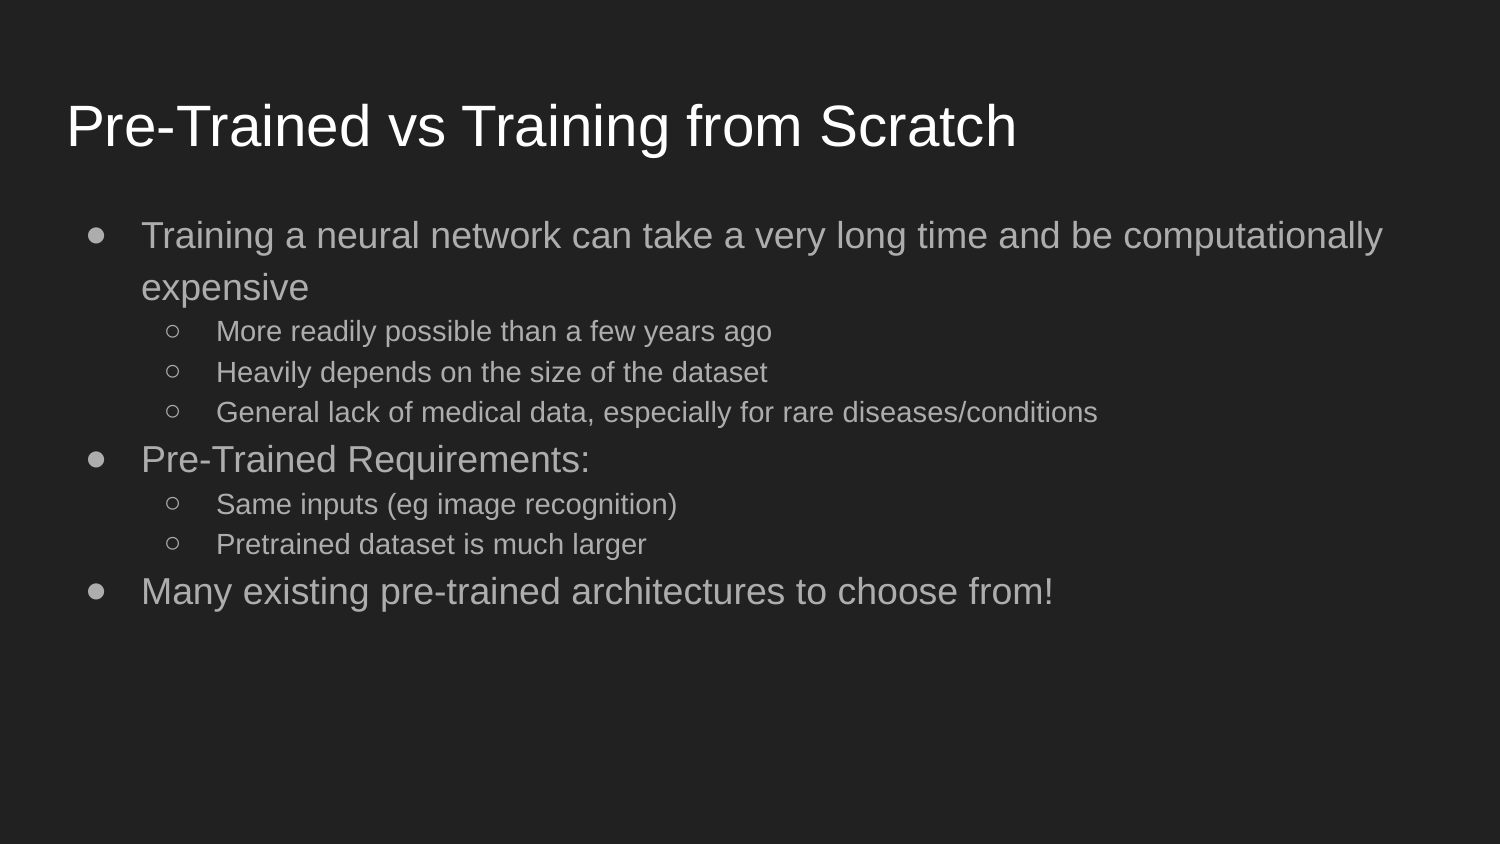

# Pre-Trained vs Training from Scratch
Training a neural network can take a very long time and be computationally expensive
More readily possible than a few years ago
Heavily depends on the size of the dataset
General lack of medical data, especially for rare diseases/conditions
Pre-Trained Requirements:
Same inputs (eg image recognition)
Pretrained dataset is much larger
Many existing pre-trained architectures to choose from!